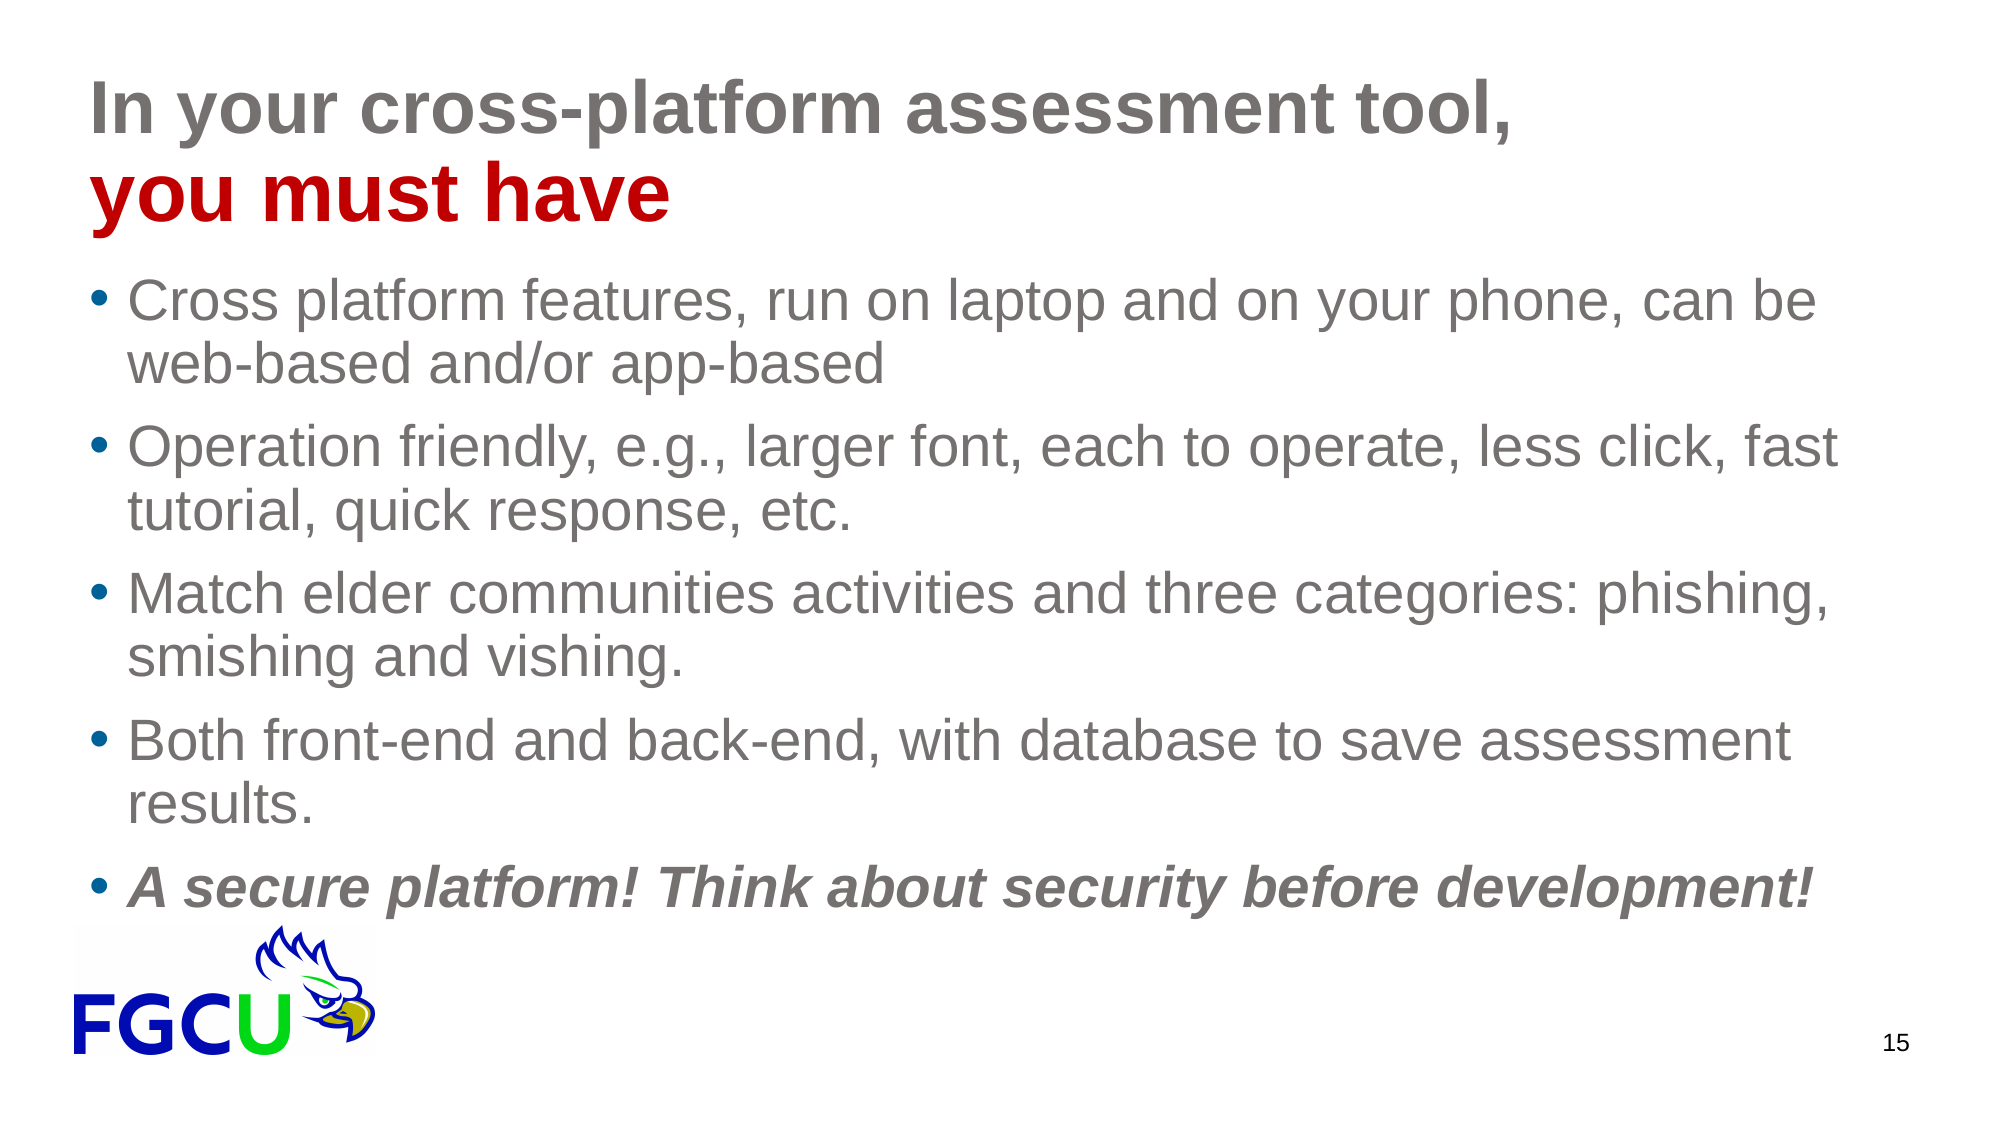

# In your cross-platform assessment tool, you must have
Cross platform features, run on laptop and on your phone, can be web-based and/or app-based
Operation friendly, e.g., larger font, each to operate, less click, fast tutorial, quick response, etc.
Match elder communities activities and three categories: phishing, smishing and vishing.
Both front-end and back-end, with database to save assessment results.
A secure platform! Think about security before development!
15